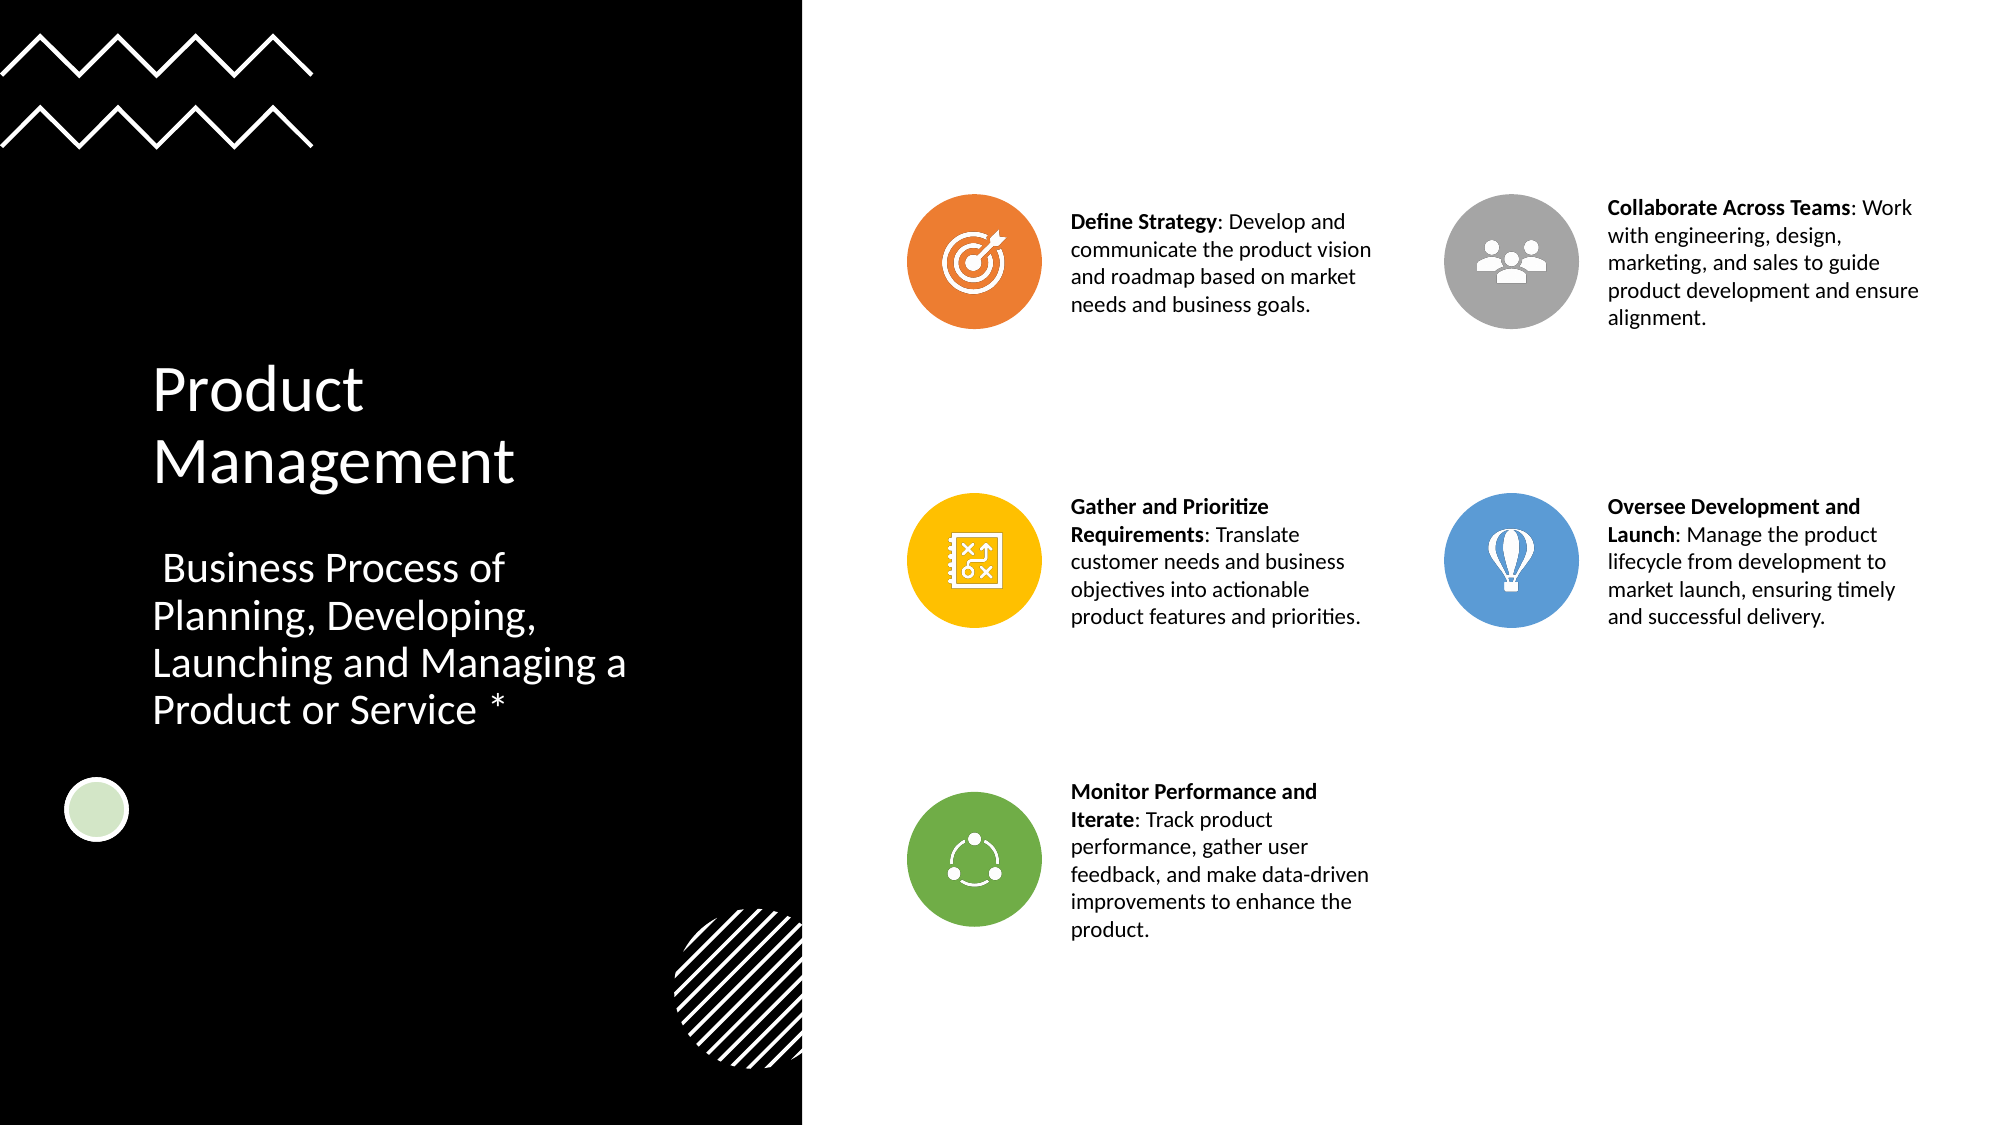

Define Strategy: Develop and communicate the product vision and roadmap based on market needs and business goals.
Collaborate Across Teams: Work with engineering, design, marketing, and sales to guide product development and ensure alignment.
Gather and Prioritize Requirements: Translate customer needs and business objectives into actionable product features and priorities.
Oversee Development and Launch: Manage the product lifecycle from development to market launch, ensuring timely and successful delivery.
Monitor Performance and Iterate: Track product performance, gather user feedback, and make data-driven improvements to enhance the product.
# Product Management Business Process of Planning, Developing, Launching and Managing a Product or Service *